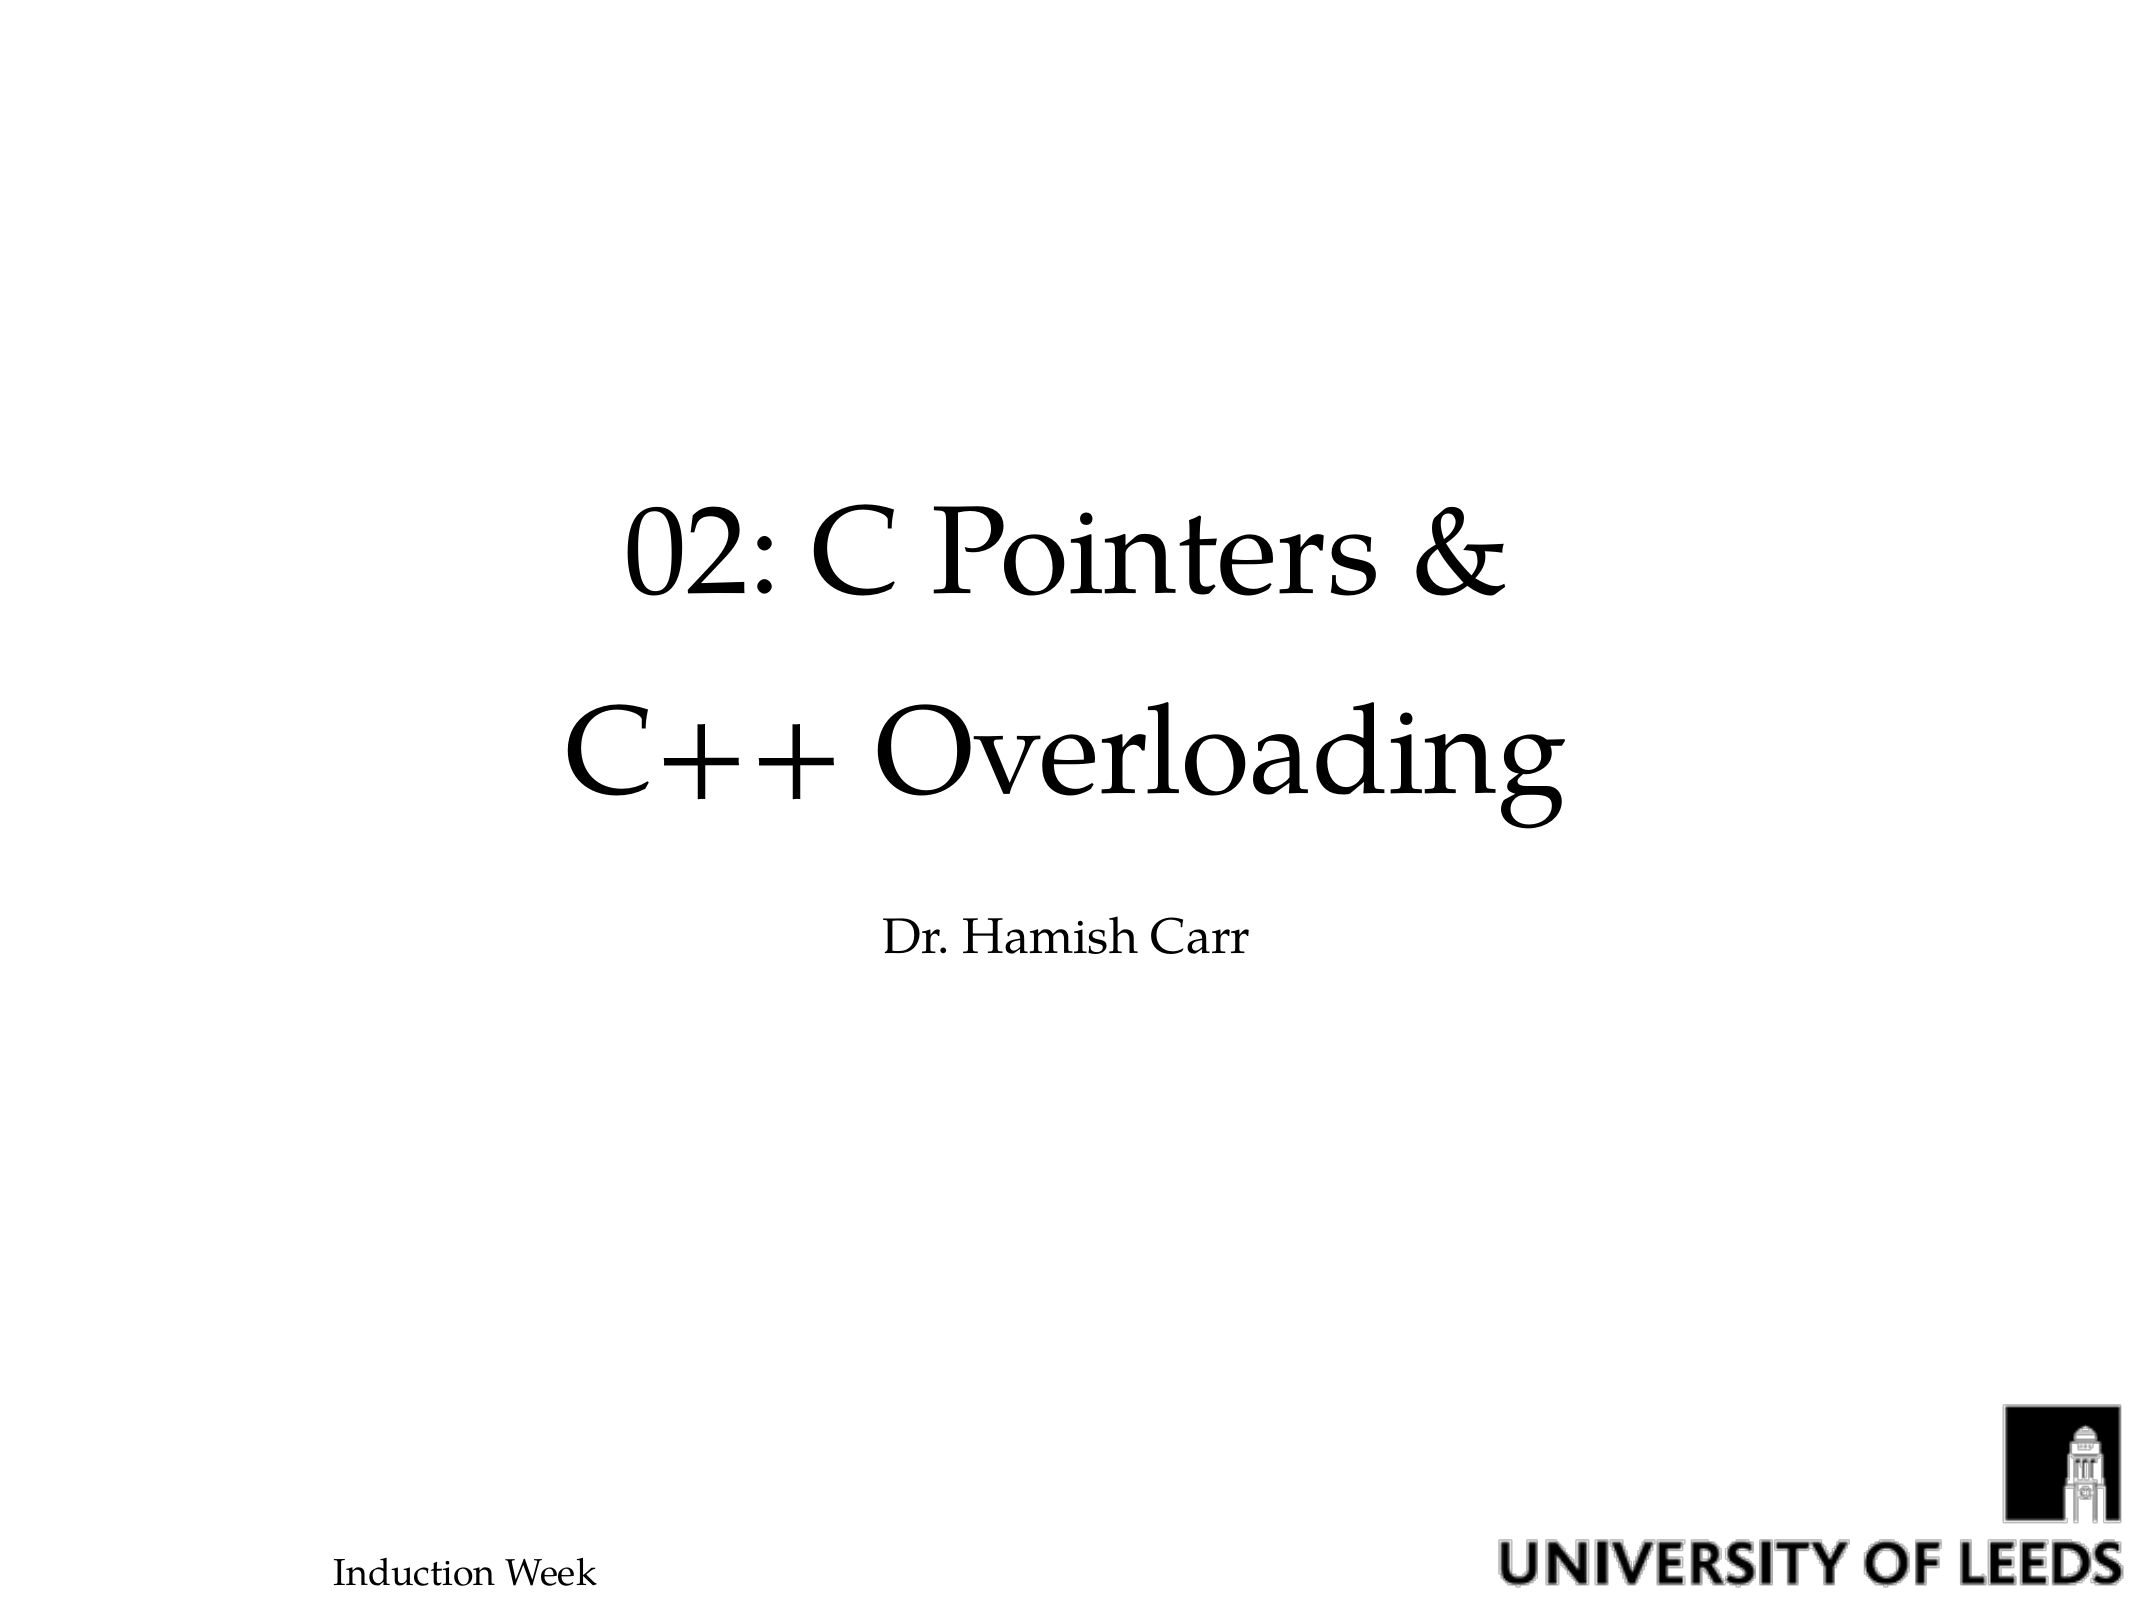

# 02: C Pointers & C++ Overloading
Dr. Hamish Carr